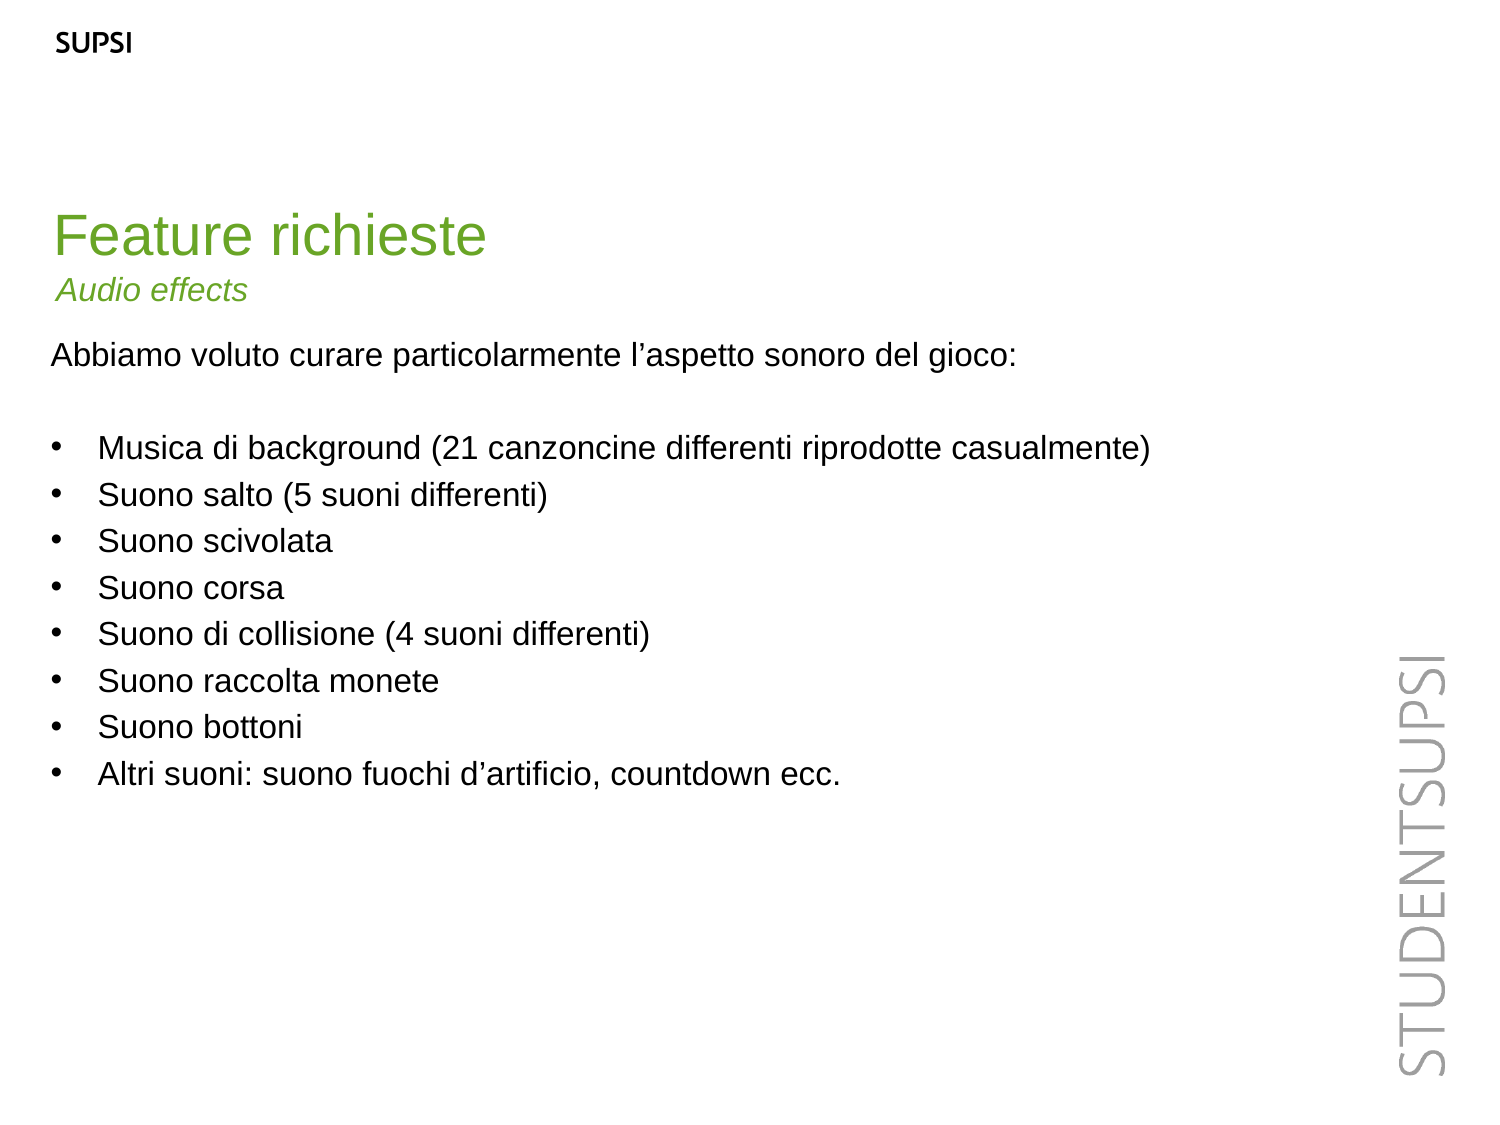

Feature richieste

Audio effects
Abbiamo voluto curare particolarmente l’aspetto sonoro del gioco:

Musica di background (21 canzoncine differenti riprodotte casualmente)
Suono salto (5 suoni differenti)
Suono scivolata
Suono corsa
Suono di collisione (4 suoni differenti)
Suono raccolta monete
Suono bottoni
Altri suoni: suono fuochi d’artificio, countdown ecc.